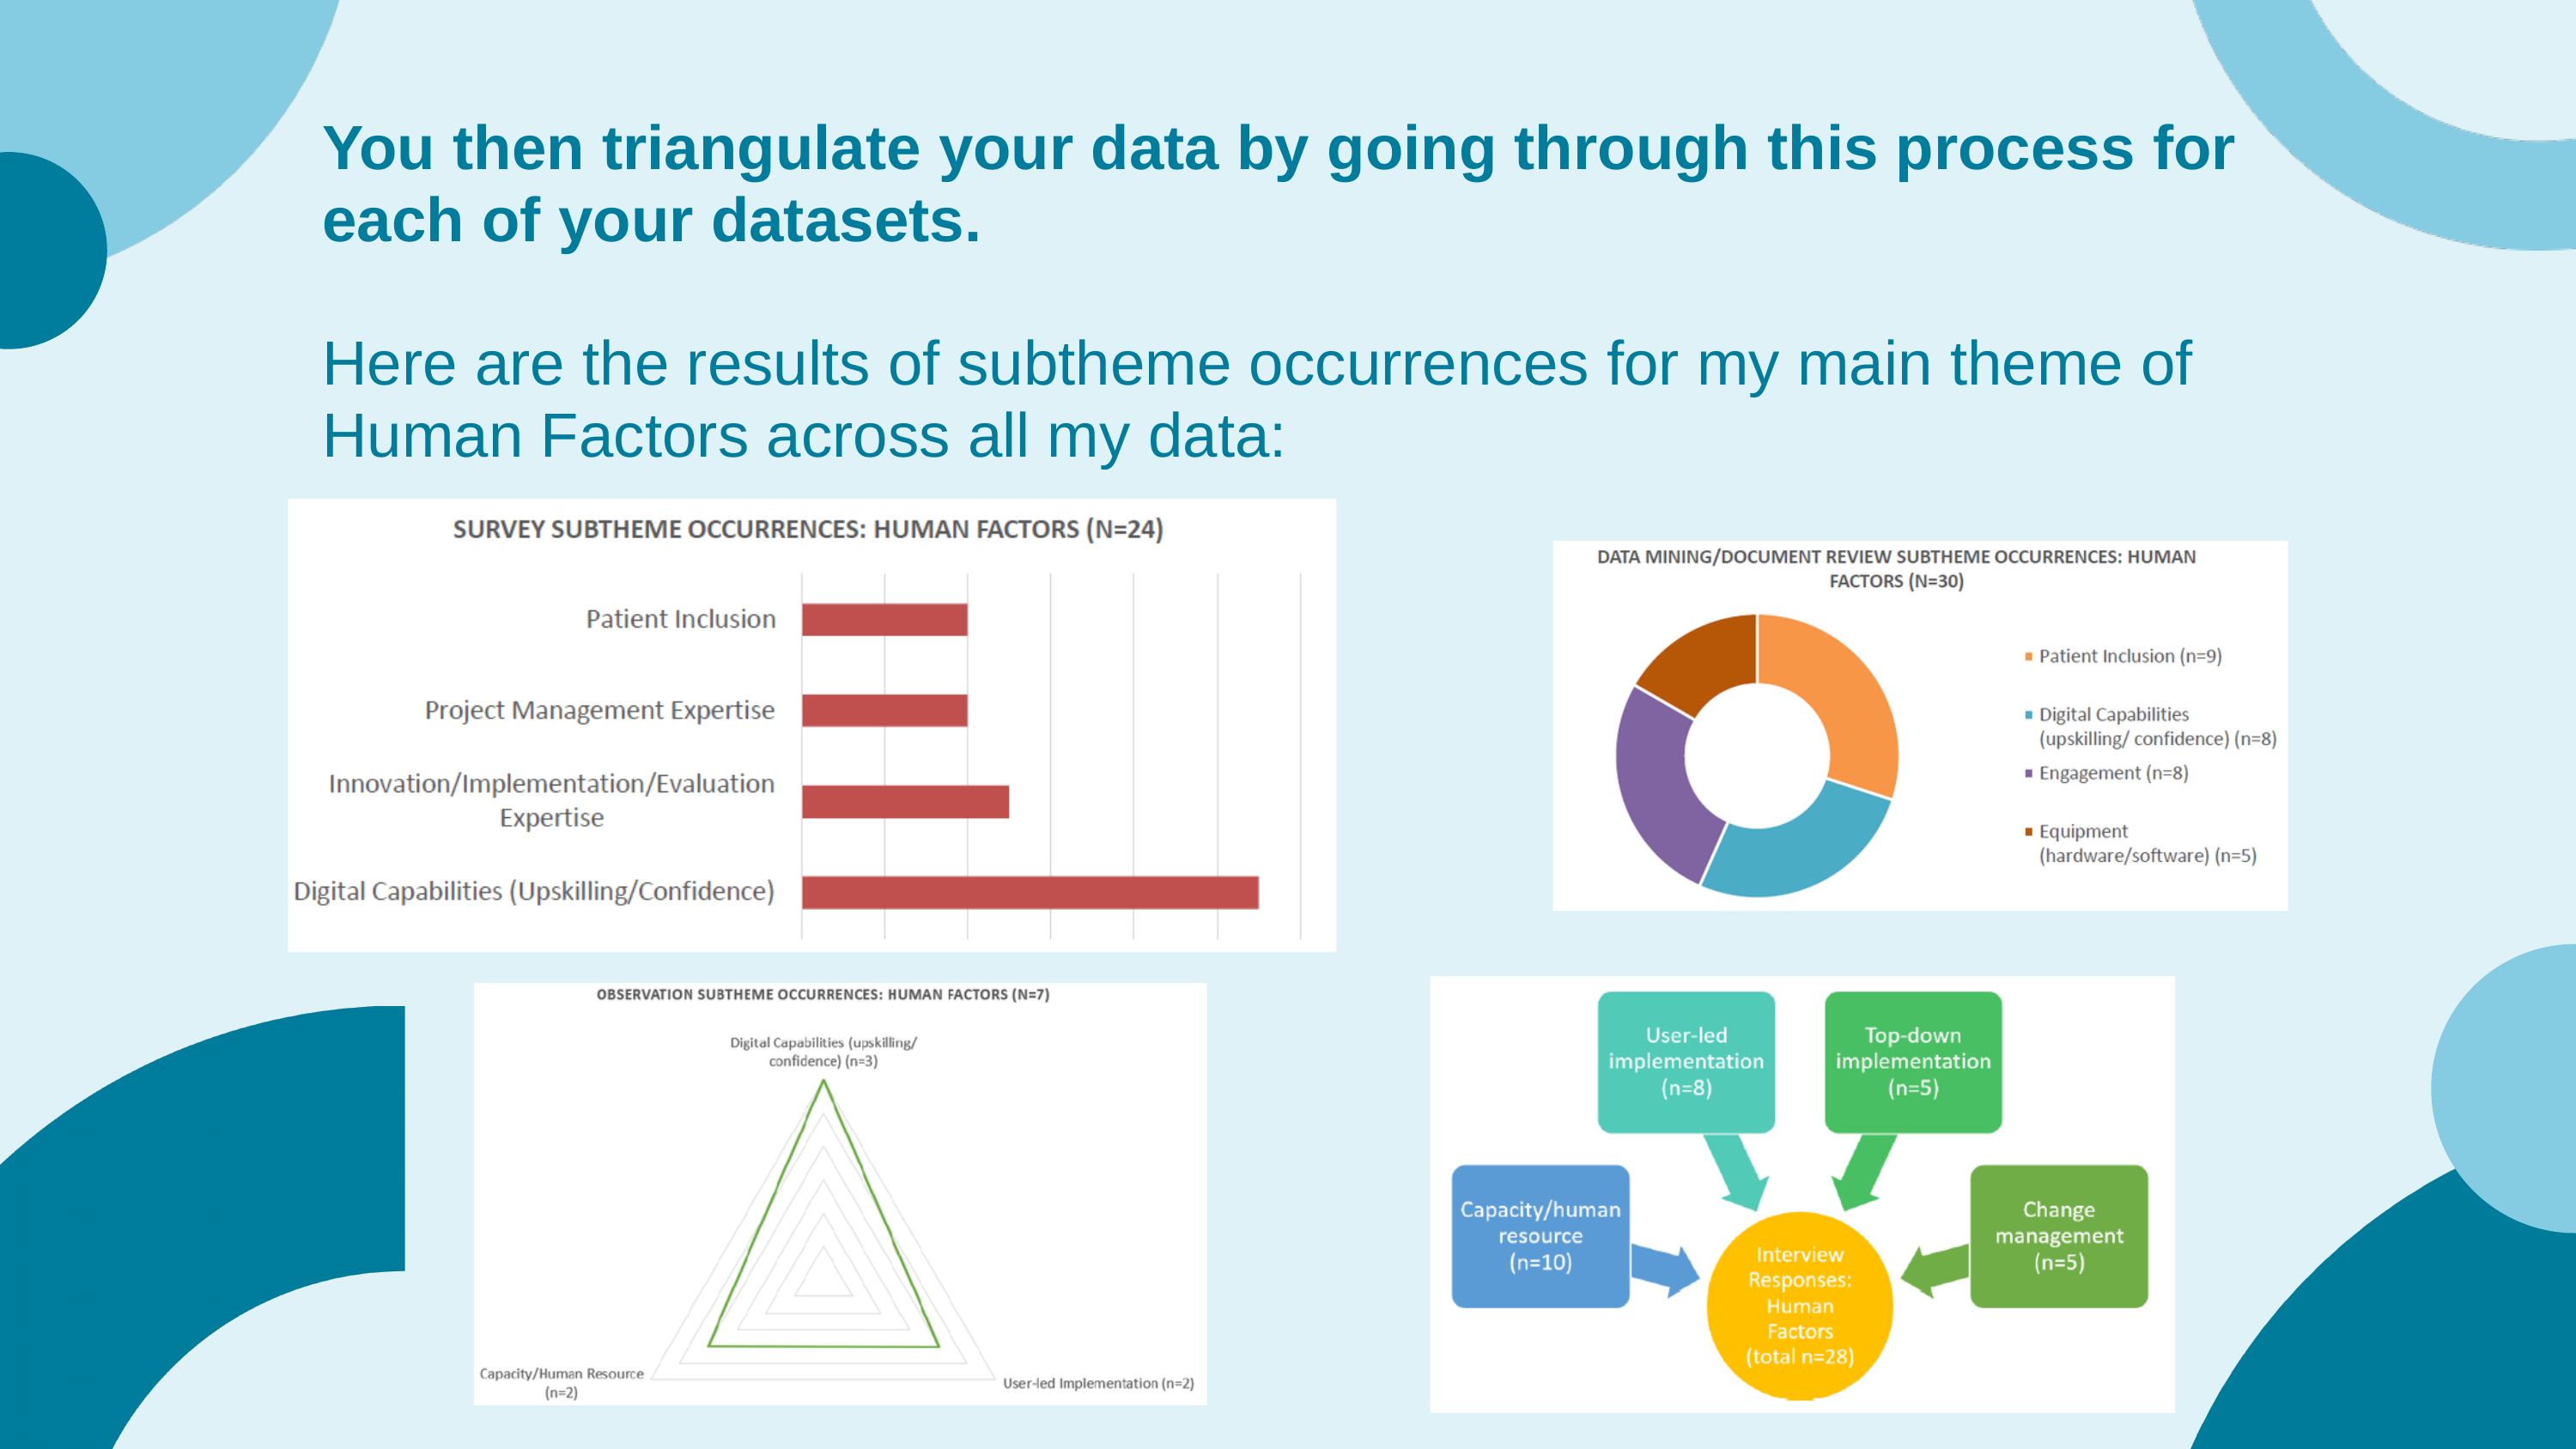

You then triangulate your data by going through this process for each of your datasets.

Here are the results of subtheme occurrences for my main theme of Human Factors across all my data: